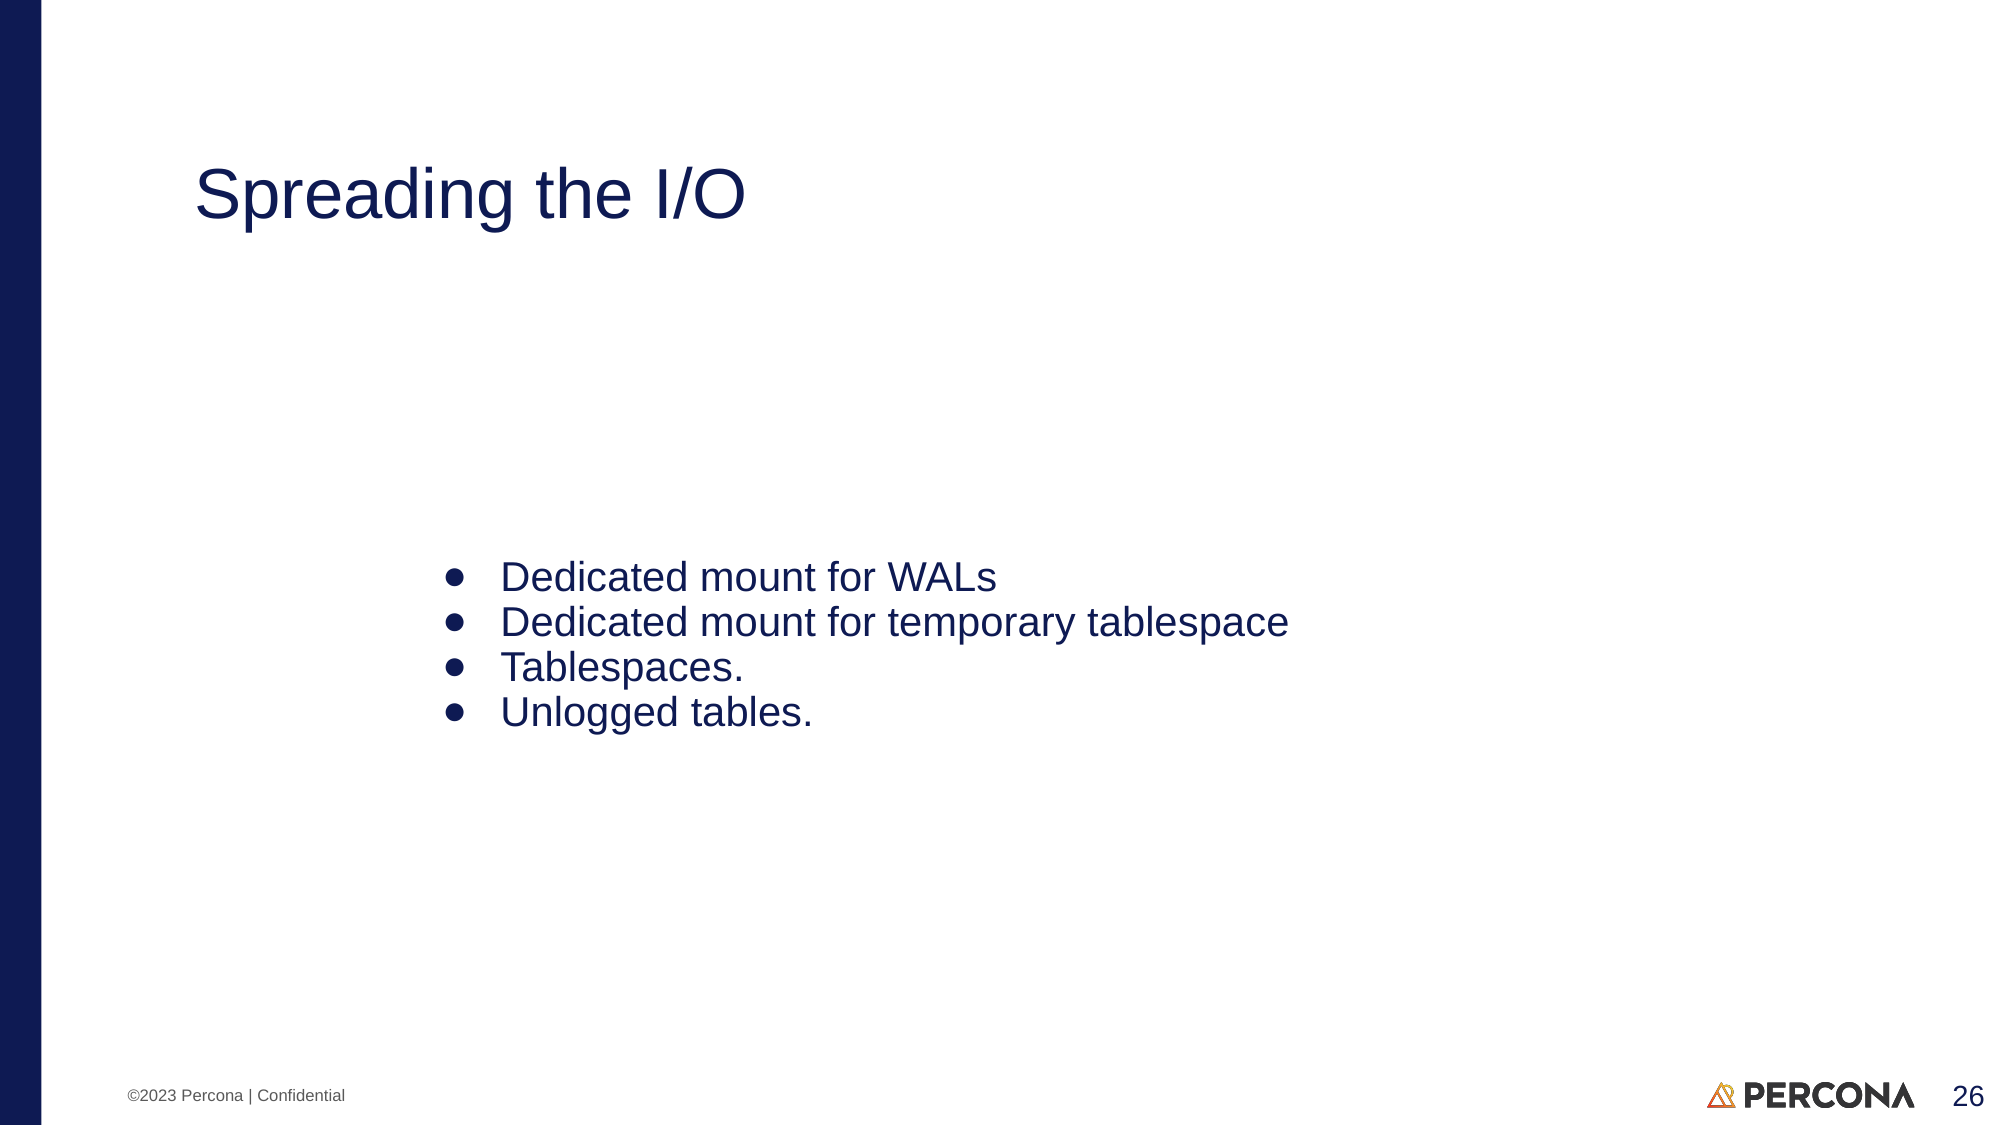

# Spreading the I/O
Dedicated mount for WALs
Dedicated mount for temporary tablespace
Tablespaces.
Unlogged tables.
26